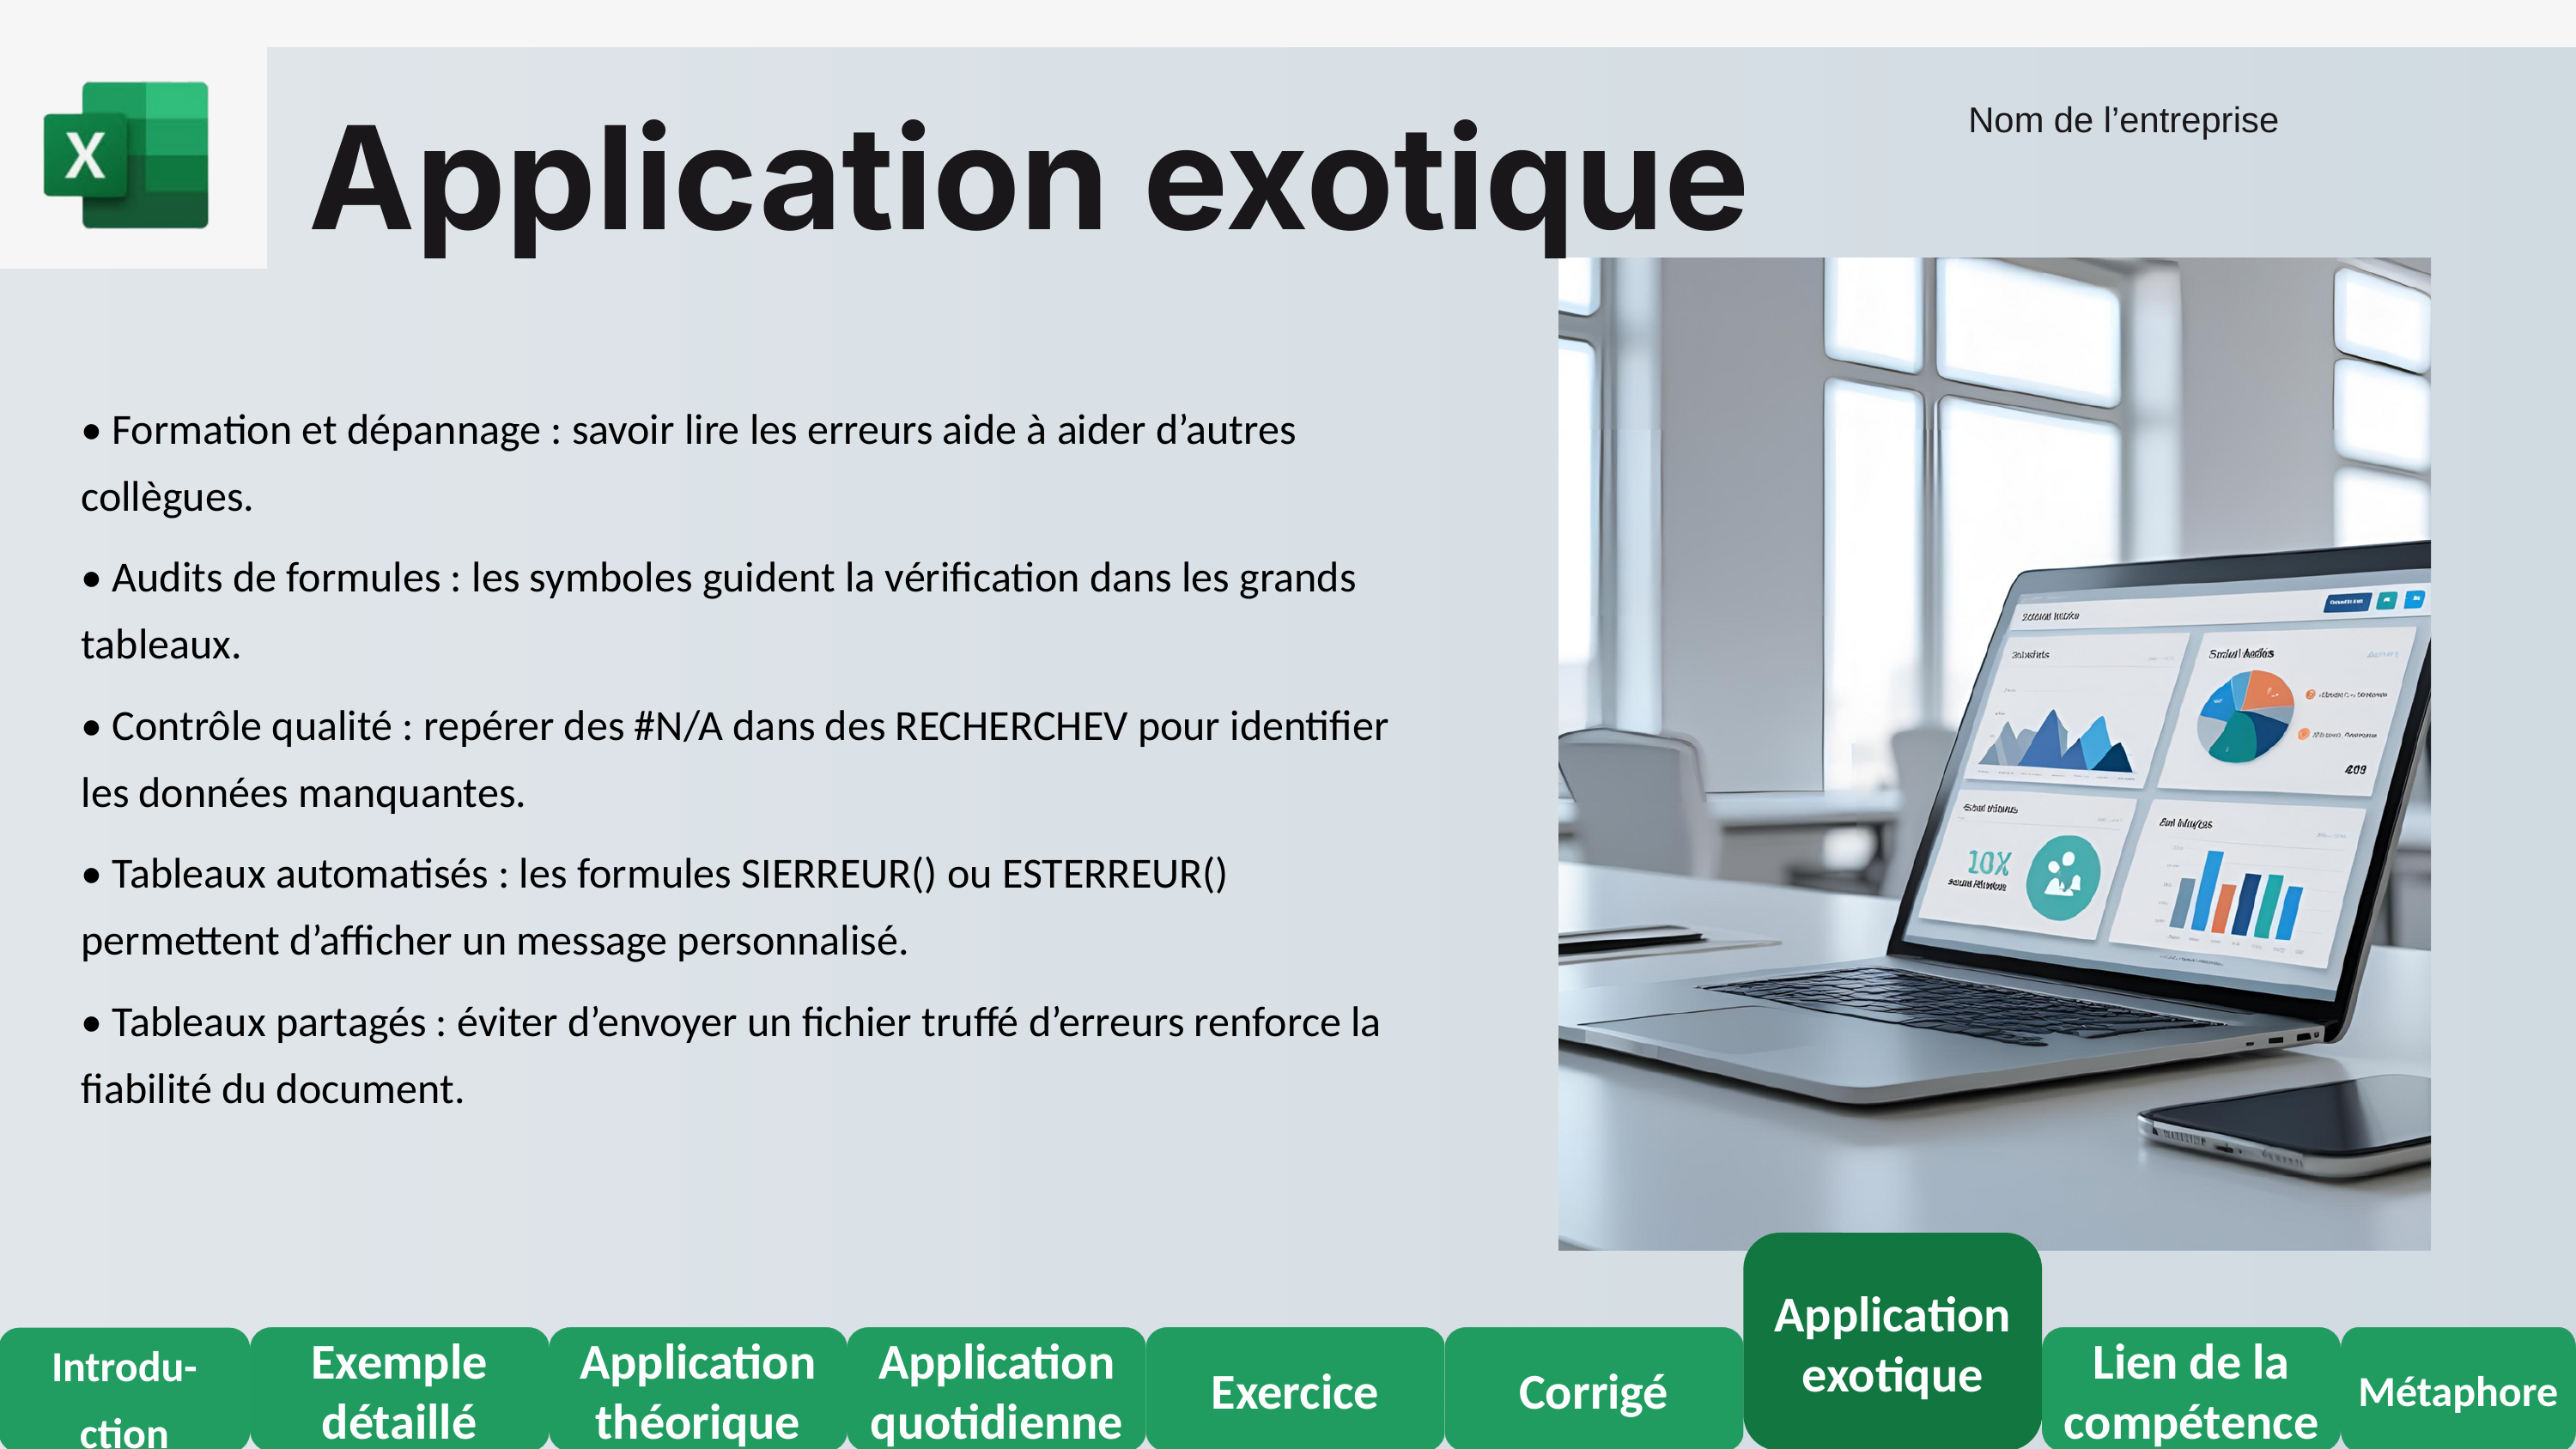

Application exotique
Nom de l’entreprise

• Formation et dépannage : savoir lire les erreurs aide à aider d’autres collègues.
• Audits de formules : les symboles guident la vérification dans les grands tableaux.
• Contrôle qualité : repérer des #N/A dans des RECHERCHEV pour identifier les données manquantes.
• Tableaux automatisés : les formules SIERREUR() ou ESTERREUR() permettent d’afficher un message personnalisé.
• Tableaux partagés : éviter d’envoyer un fichier truffé d’erreurs renforce la fiabilité du document.
Application exotique
Introdu-
ction
Exemple détaillé
Application théorique
Application quotidienne
Exercice
Corrigé
Lien de la compétence
Métaphore